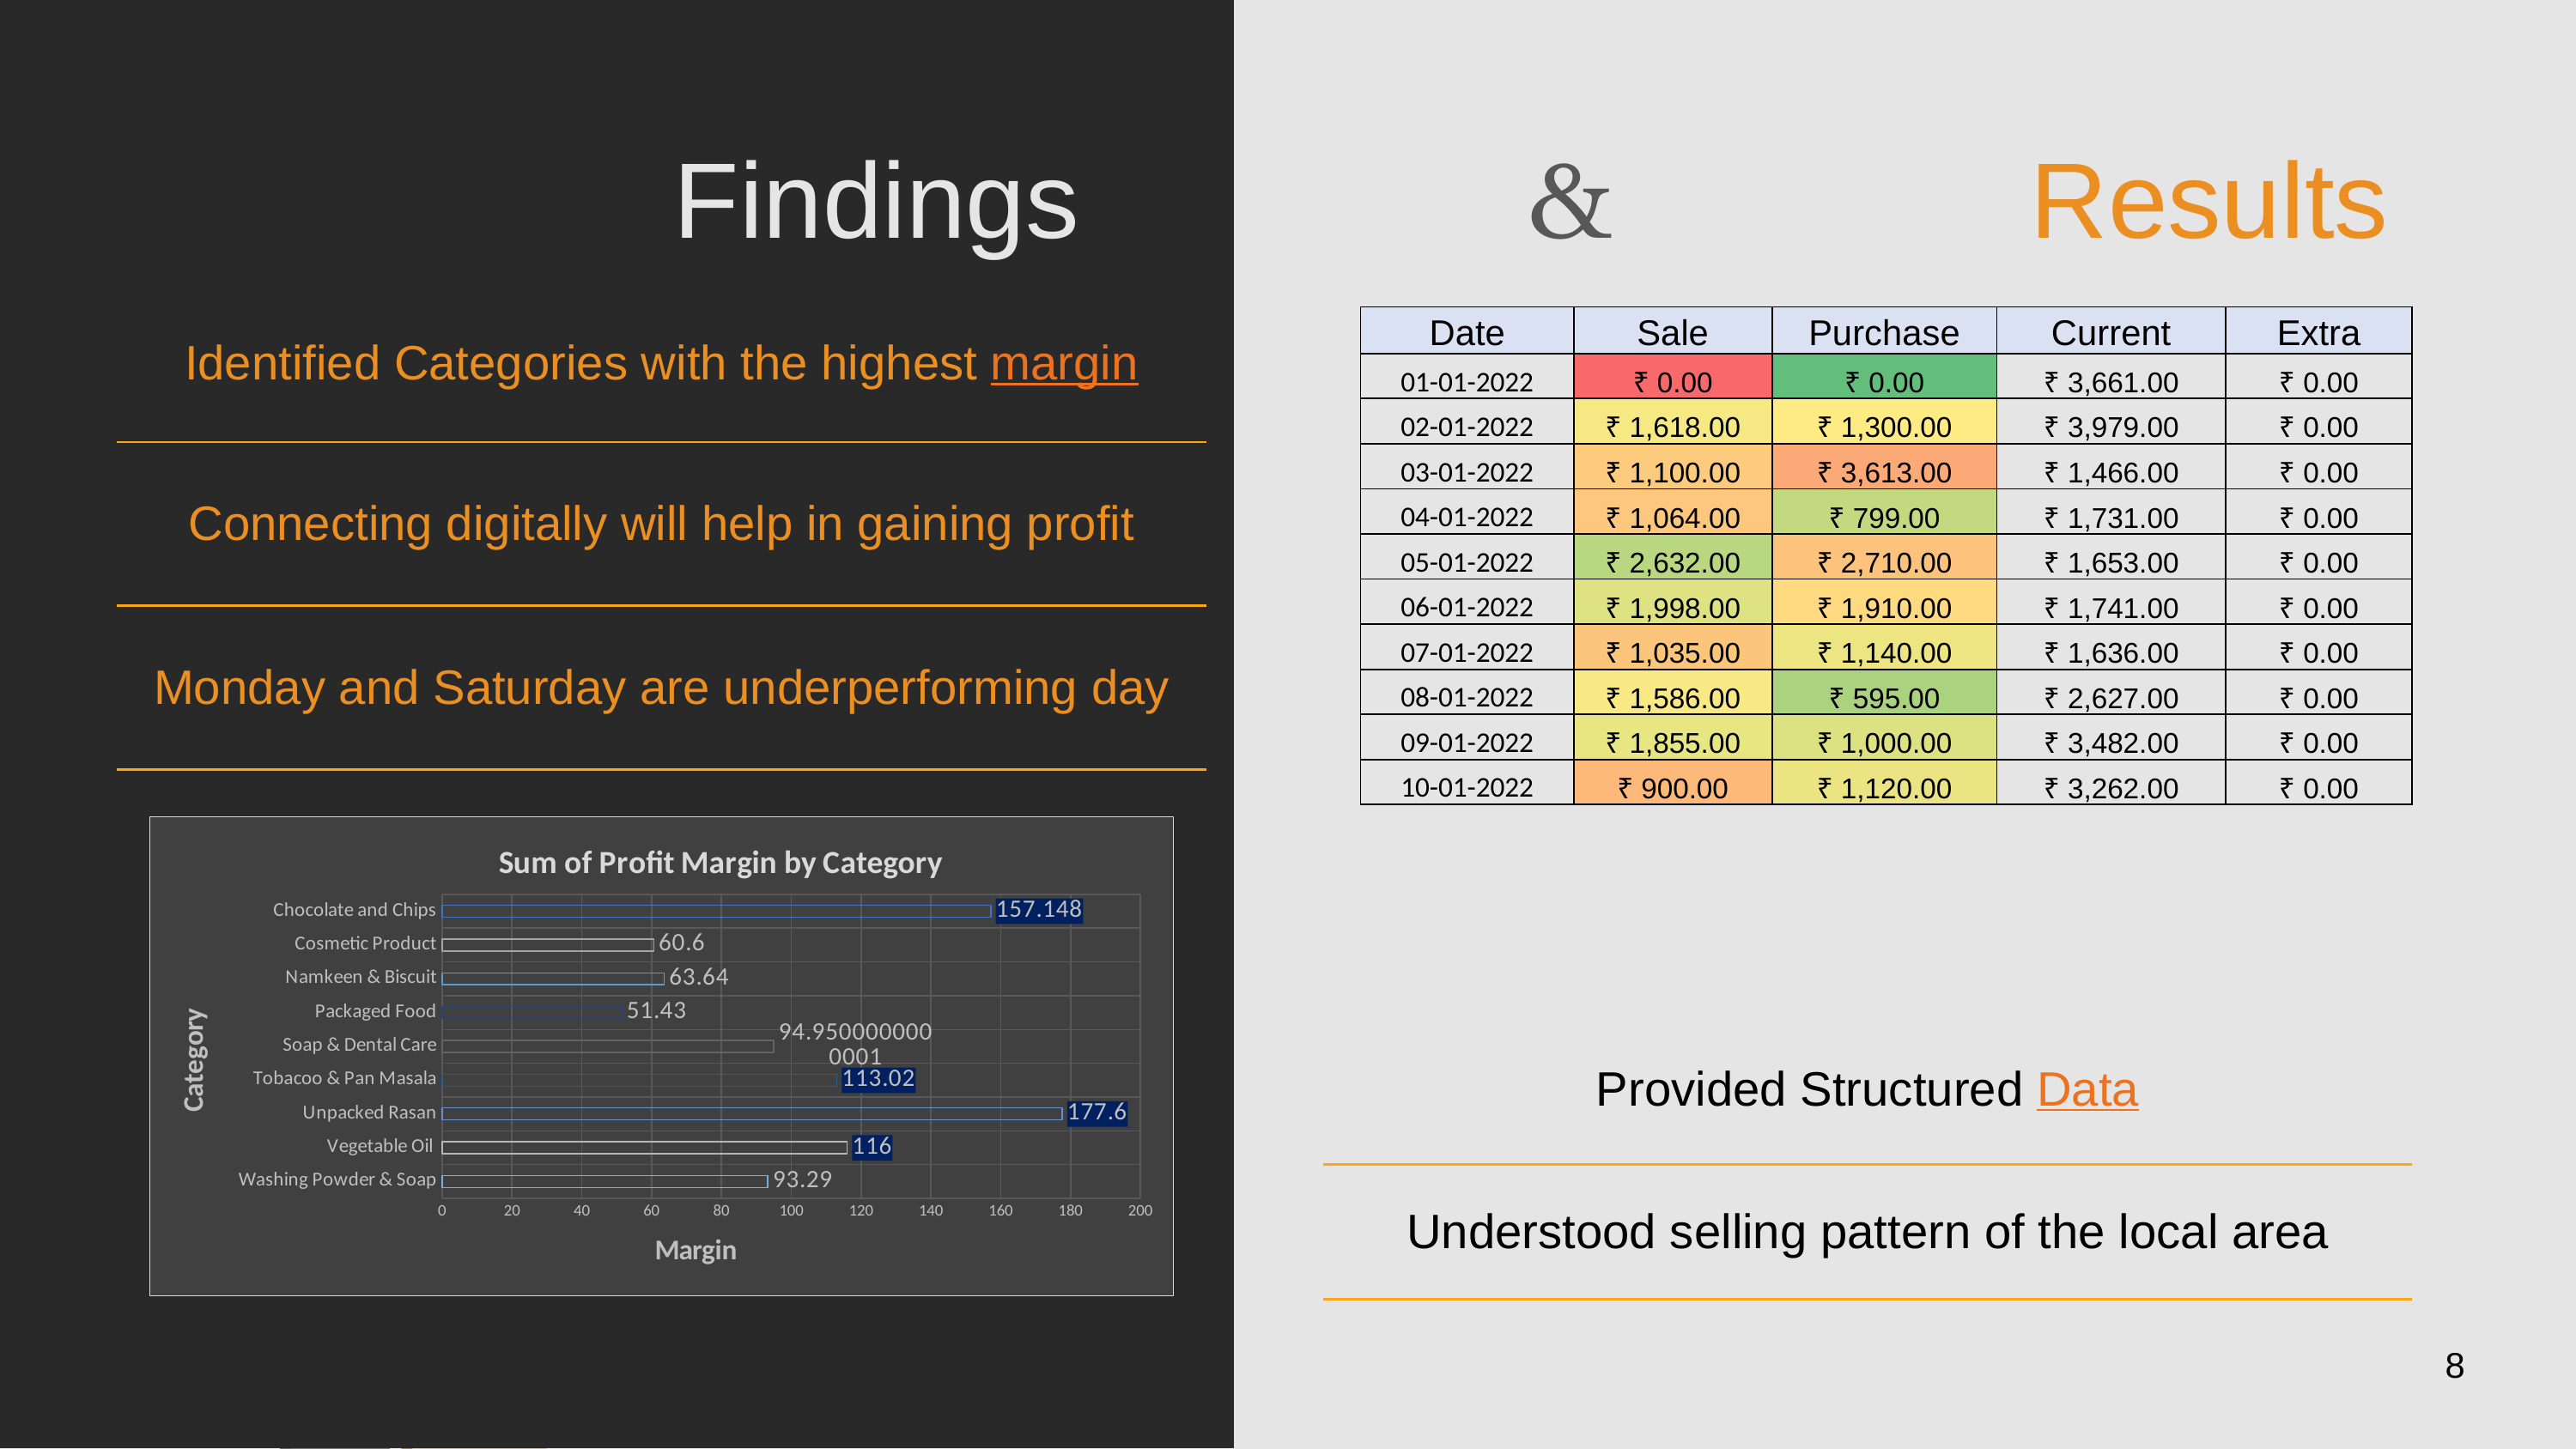

Findings               &              Results
| Identified Categories with the highest margin |
| --- |
| Connecting digitally will help in gaining profit |
| Monday and Saturday are underperforming day |
| Date | Sale | Purchase | Current | Extra |
| --- | --- | --- | --- | --- |
| 01-01-2022 | ₹ 0.00 | ₹ 0.00 | ₹ 3,661.00 | ₹ 0.00 |
| 02-01-2022 | ₹ 1,618.00 | ₹ 1,300.00 | ₹ 3,979.00 | ₹ 0.00 |
| 03-01-2022 | ₹ 1,100.00 | ₹ 3,613.00 | ₹ 1,466.00 | ₹ 0.00 |
| 04-01-2022 | ₹ 1,064.00 | ₹ 799.00 | ₹ 1,731.00 | ₹ 0.00 |
| 05-01-2022 | ₹ 2,632.00 | ₹ 2,710.00 | ₹ 1,653.00 | ₹ 0.00 |
| 06-01-2022 | ₹ 1,998.00 | ₹ 1,910.00 | ₹ 1,741.00 | ₹ 0.00 |
| 07-01-2022 | ₹ 1,035.00 | ₹ 1,140.00 | ₹ 1,636.00 | ₹ 0.00 |
| 08-01-2022 | ₹ 1,586.00 | ₹ 595.00 | ₹ 2,627.00 | ₹ 0.00 |
| 09-01-2022 | ₹ 1,855.00 | ₹ 1,000.00 | ₹ 3,482.00 | ₹ 0.00 |
| 10-01-2022 | ₹ 900.00 | ₹ 1,120.00 | ₹ 3,262.00 | ₹ 0.00 |

### Chart: Sum of Profit Margin by Category

| Category |  |
|---|---|
| Chocolate and Chips | 157.14800000000002 |
| Cosmetic Product | 60.60000000000001 |
| Namkeen & Biscuit | 63.64000000000003 |
| Packaged Food | 51.43 |
| Soap & Dental Care | 94.95000000000006 |
| Tobacoo & Pan Masala | 113.02 |
| Unpacked Rasan | 177.6 |
| Vegetable Oil  | 116.0 |
| Washing Powder & Soap | 93.29 |
| Provided Structured Data |
| --- |
| Understood selling pattern of the local area |
8